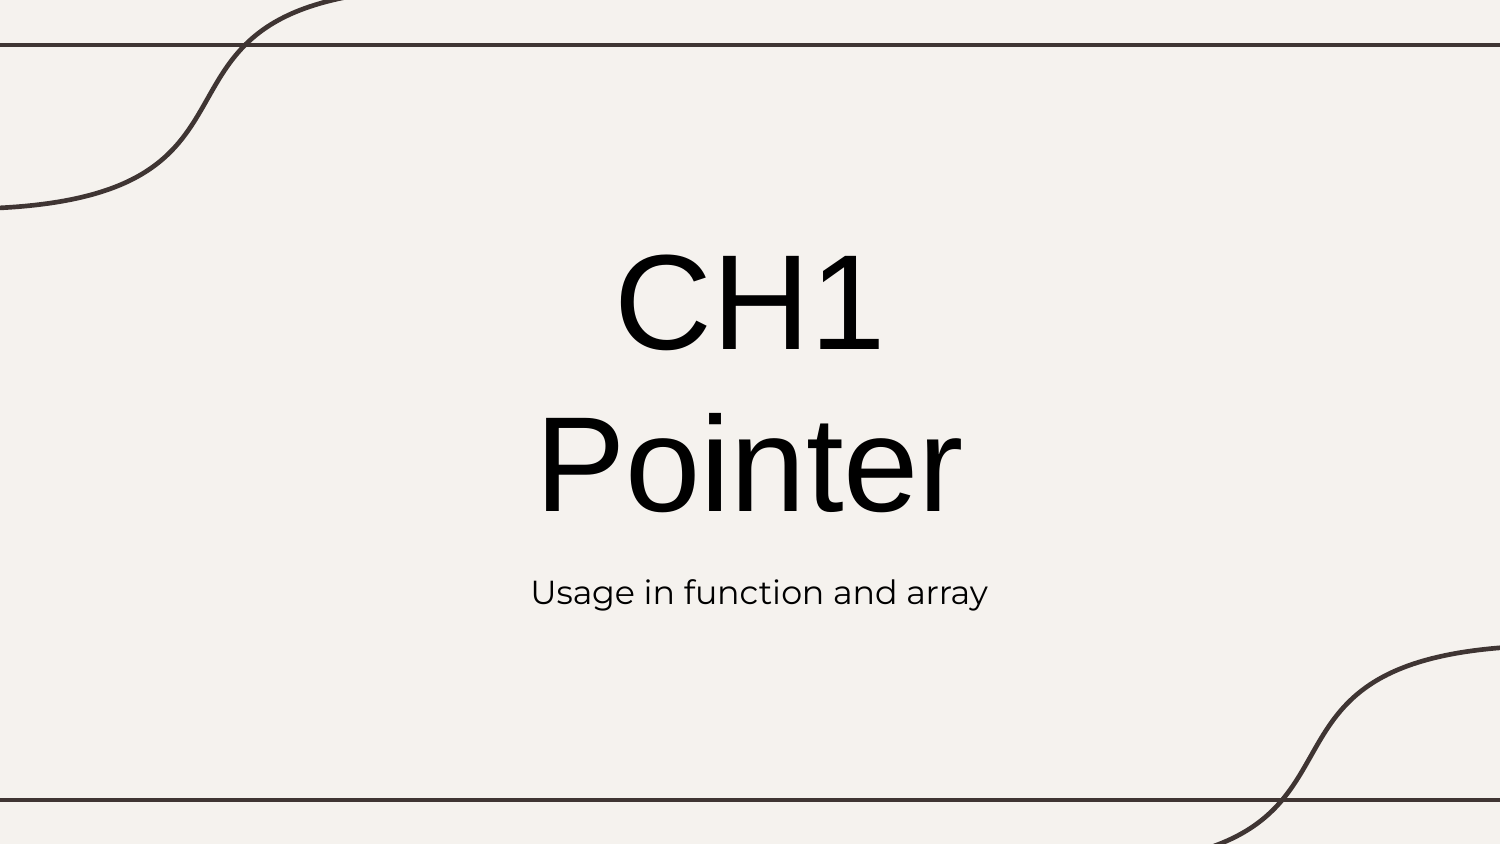

# CH1 Pointer
Usage in function and array